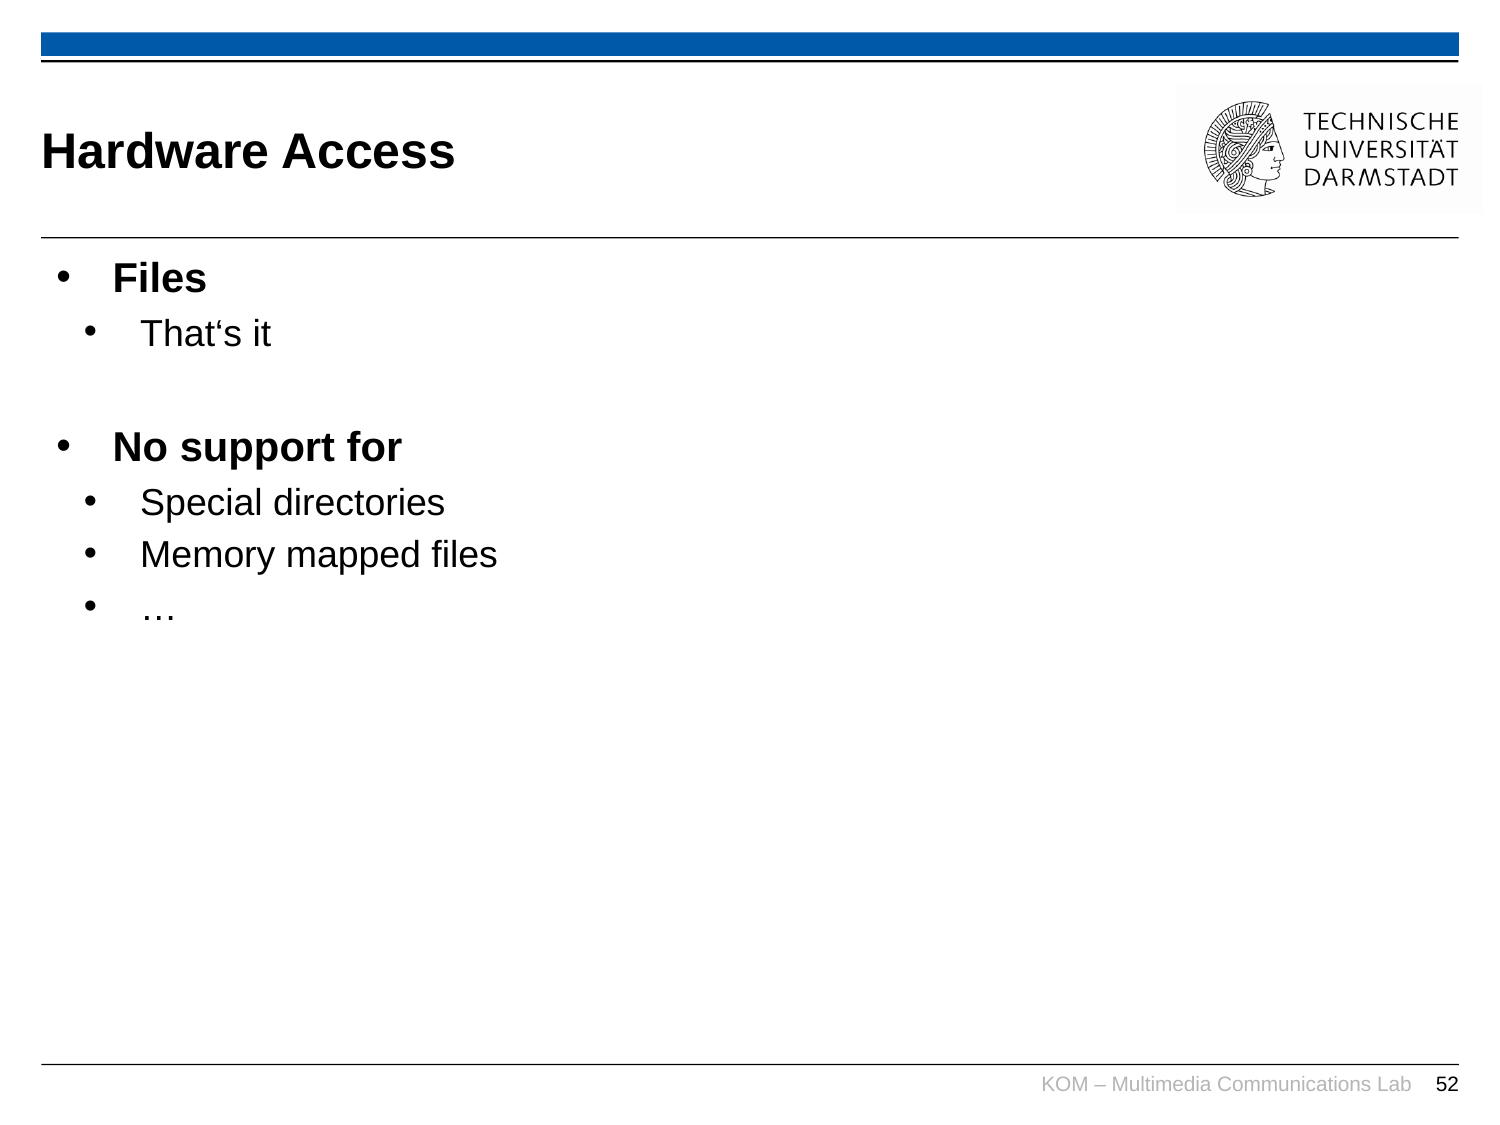

# Hardware Access
Files
That‘s it

No support for
Special directories
Memory mapped files
…